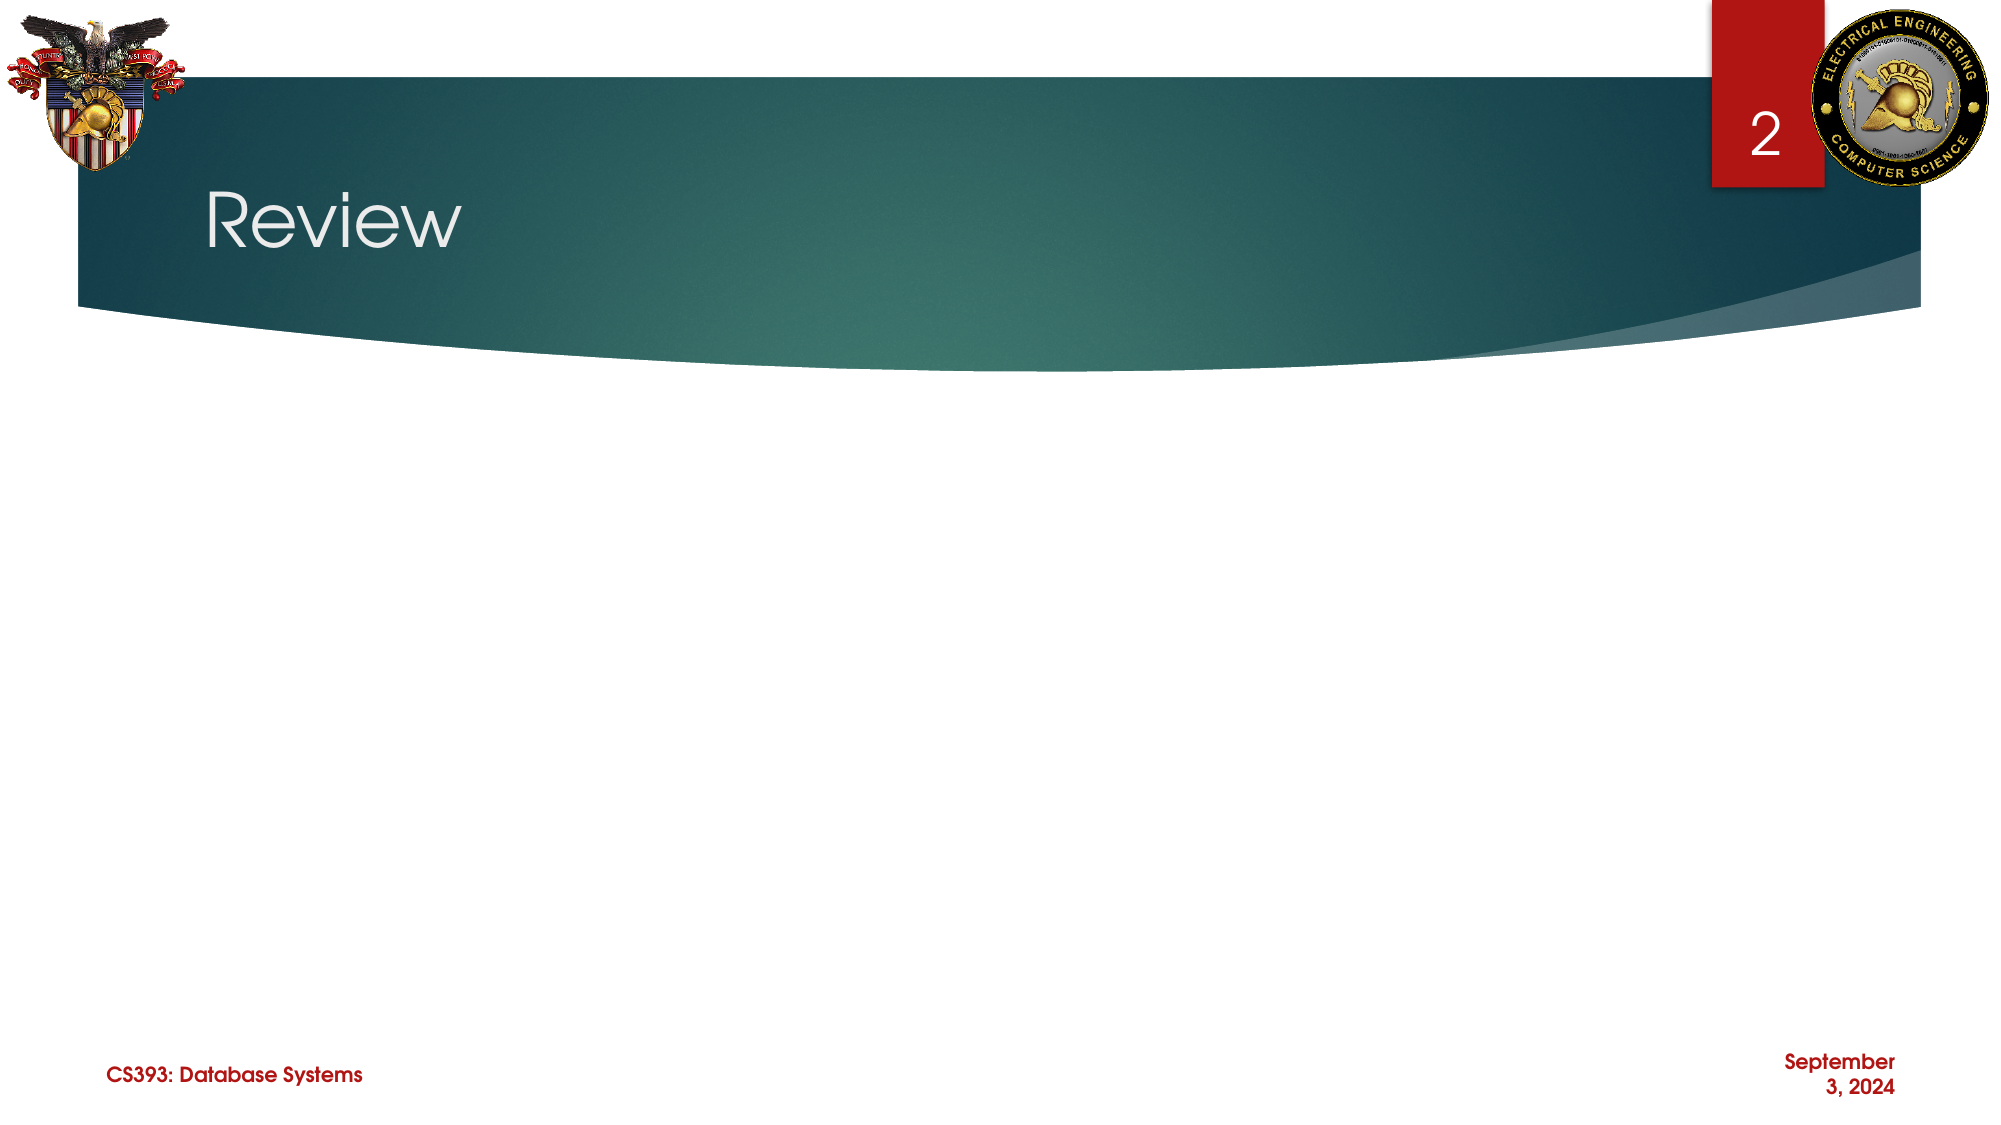

2
# Review

CS393: Database Systems
September 3, 2024